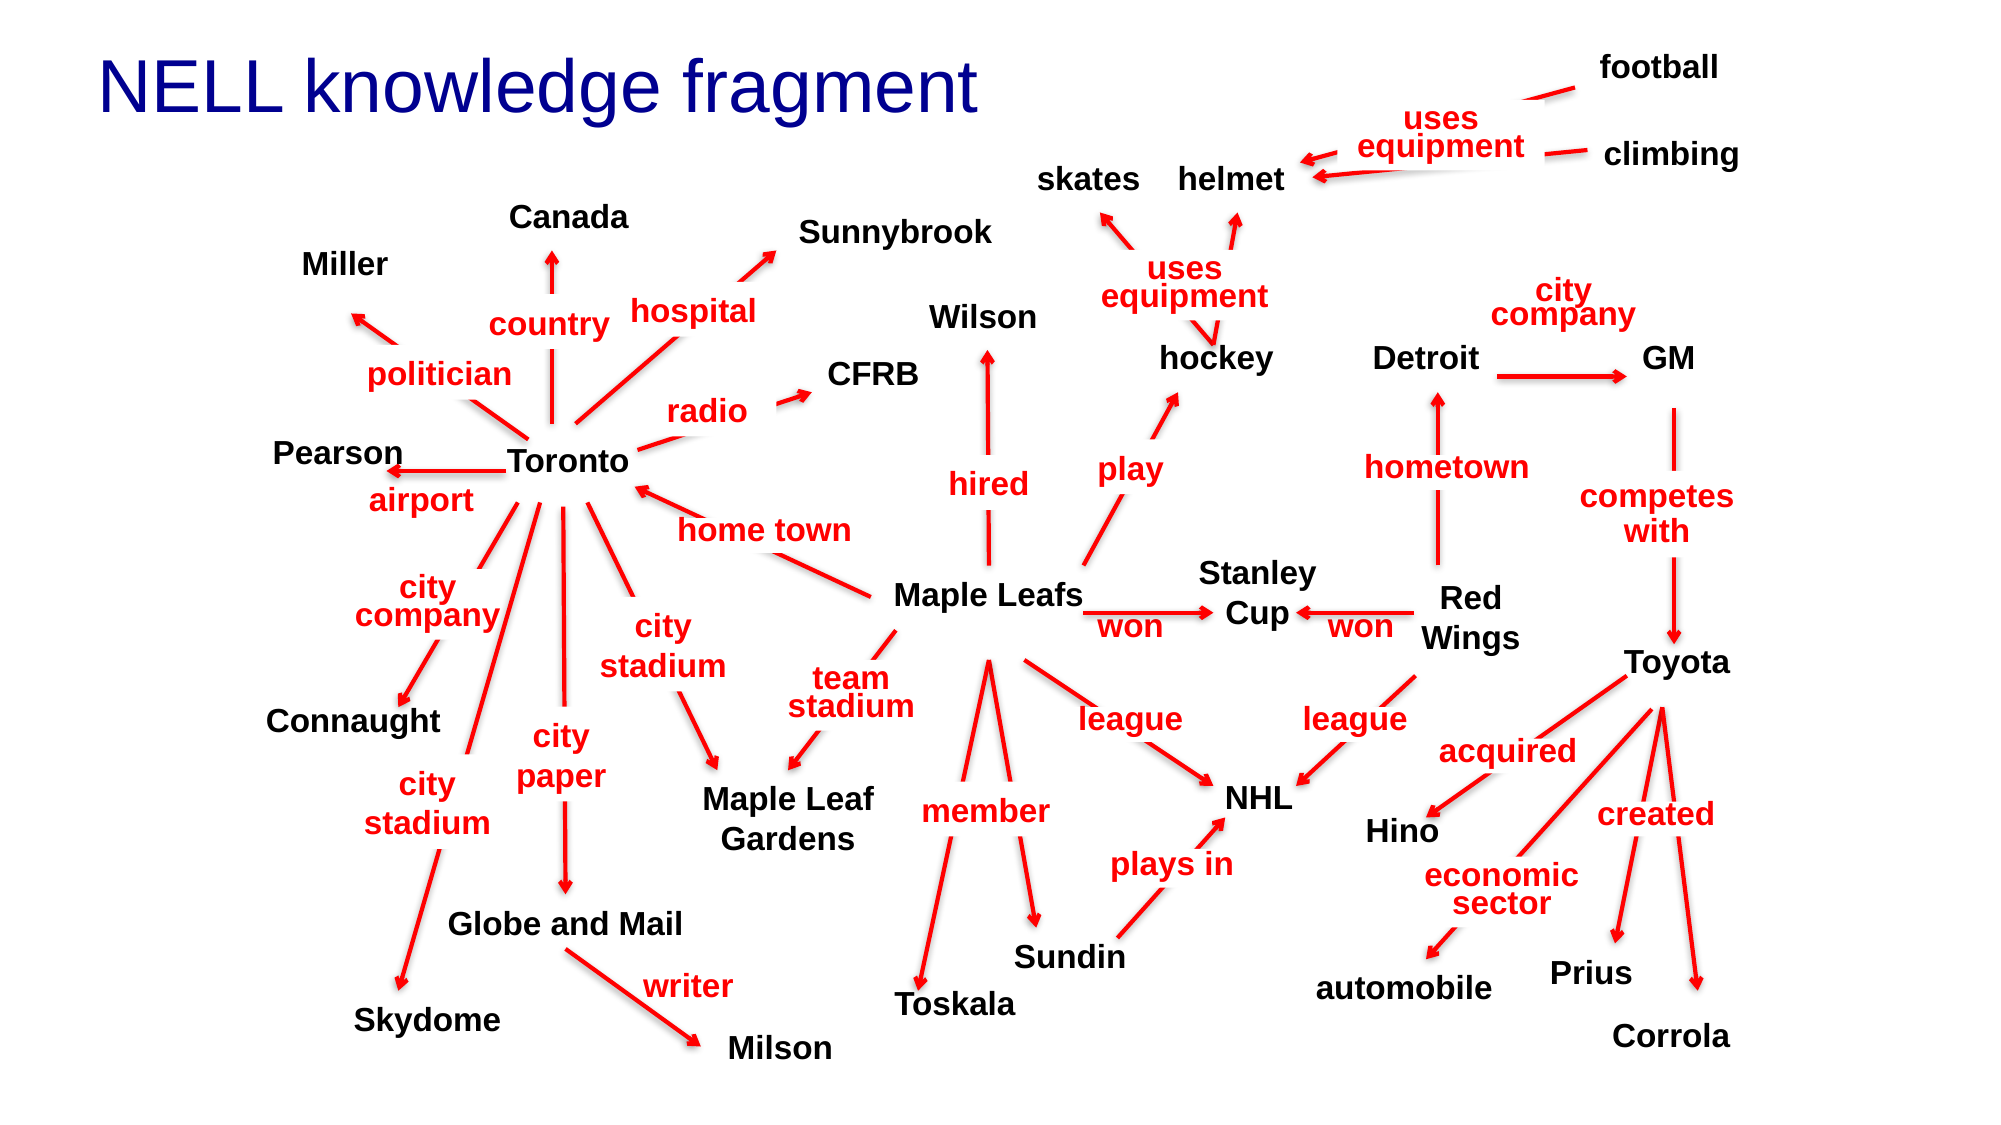

NELL knowledge fragment
football
uses equipment
climbing
skates
helmet
Canada

Sunnybrook
Miller
uses equipment
city company
hospital
Wilson
country
hockey
Detroit
GM
politician
CFRB
radio
Pearson
Toronto
play
hired
hometown
airport
competes
with
home town
Stanley
Cup
Maple Leafs
city company
Red Wings
city stadium
won
won
Toyota
team stadium
Connaught
city paper
league
league
acquired
city stadium
NHL
Maple Leaf Gardens
member
Hino
created
plays in
economic
sector
Globe and Mail
Sundin
Prius
writer
automobile
Toskala
Skydome
Corrola
Milson